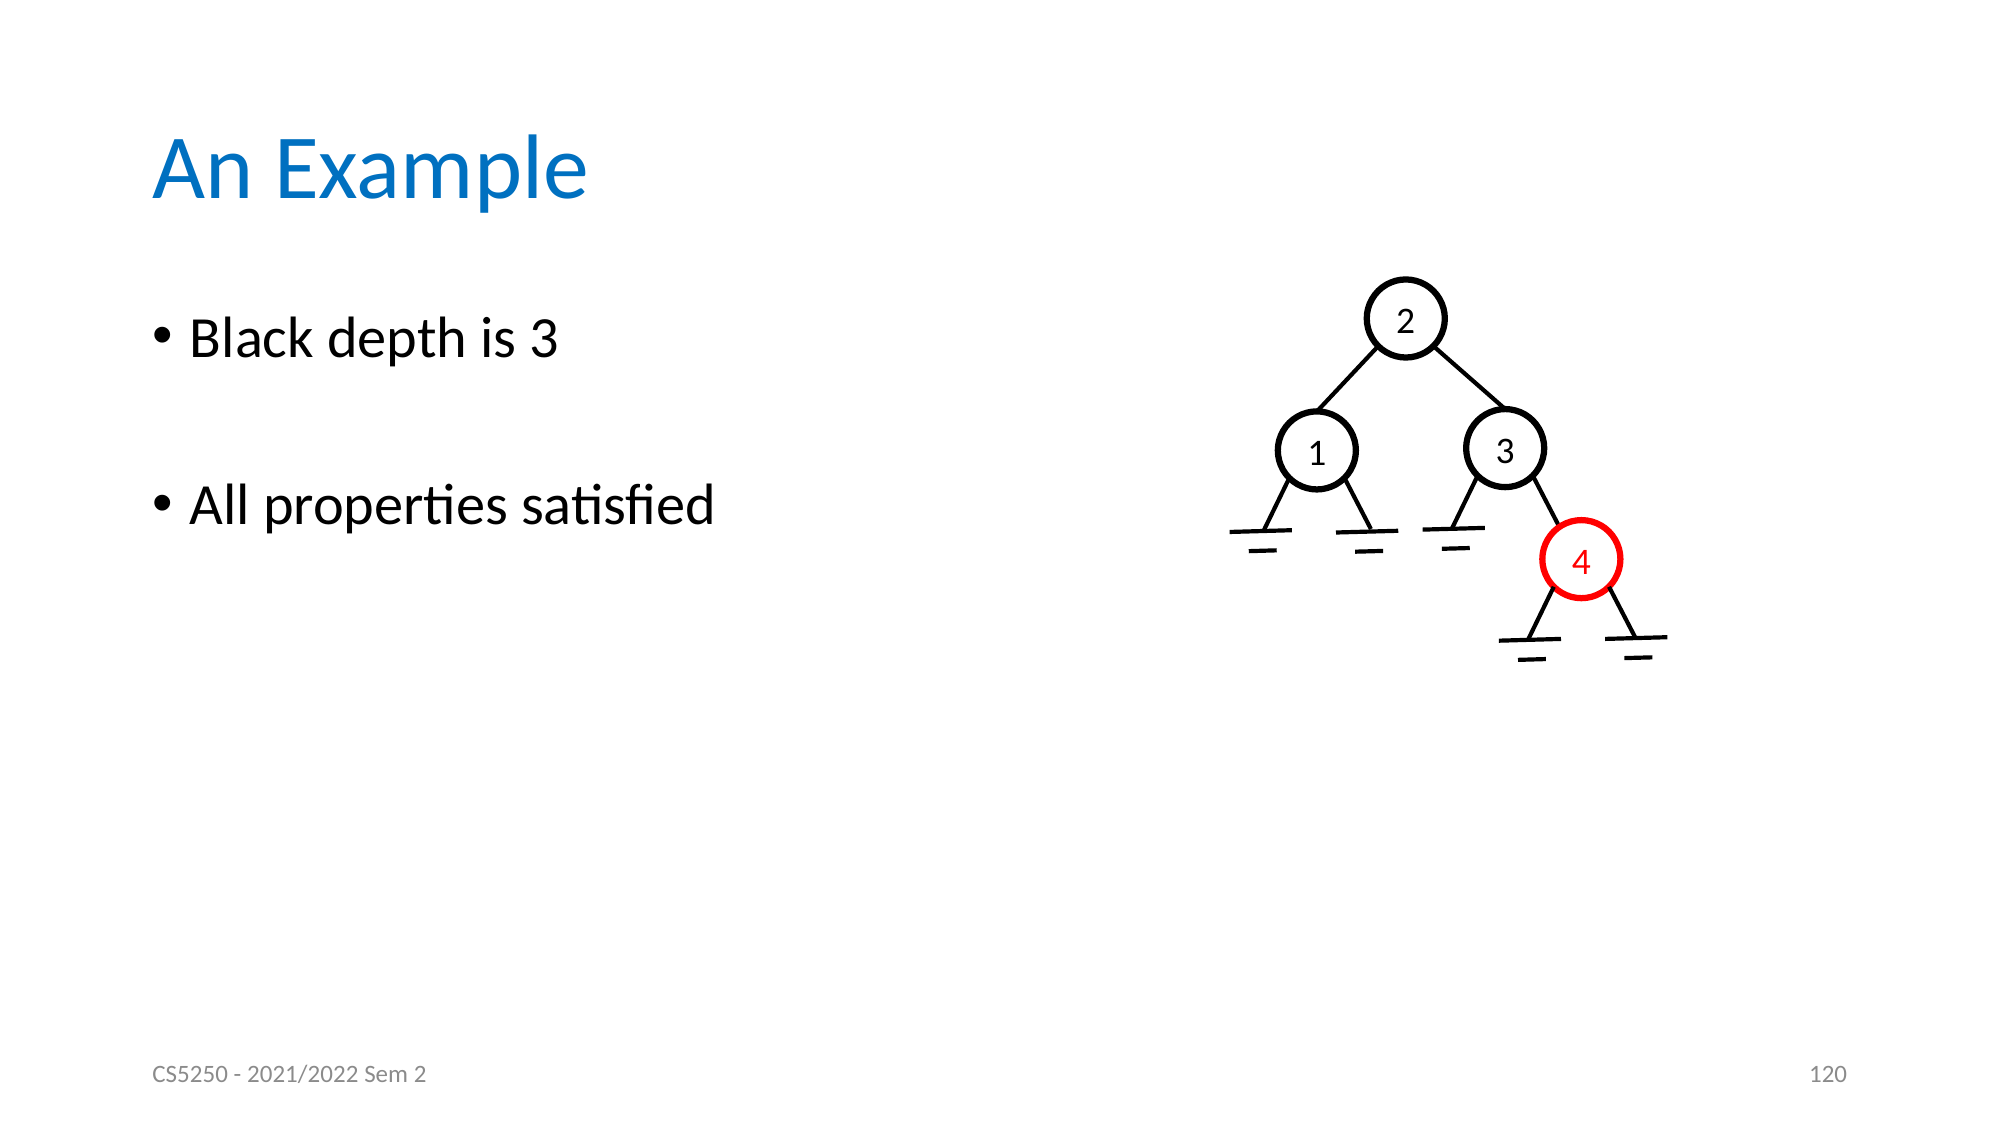

# An Example
2
Black depth is 3

All properties satisfied

3
1
4
CS5250 - 2021/2022 Sem 2
120